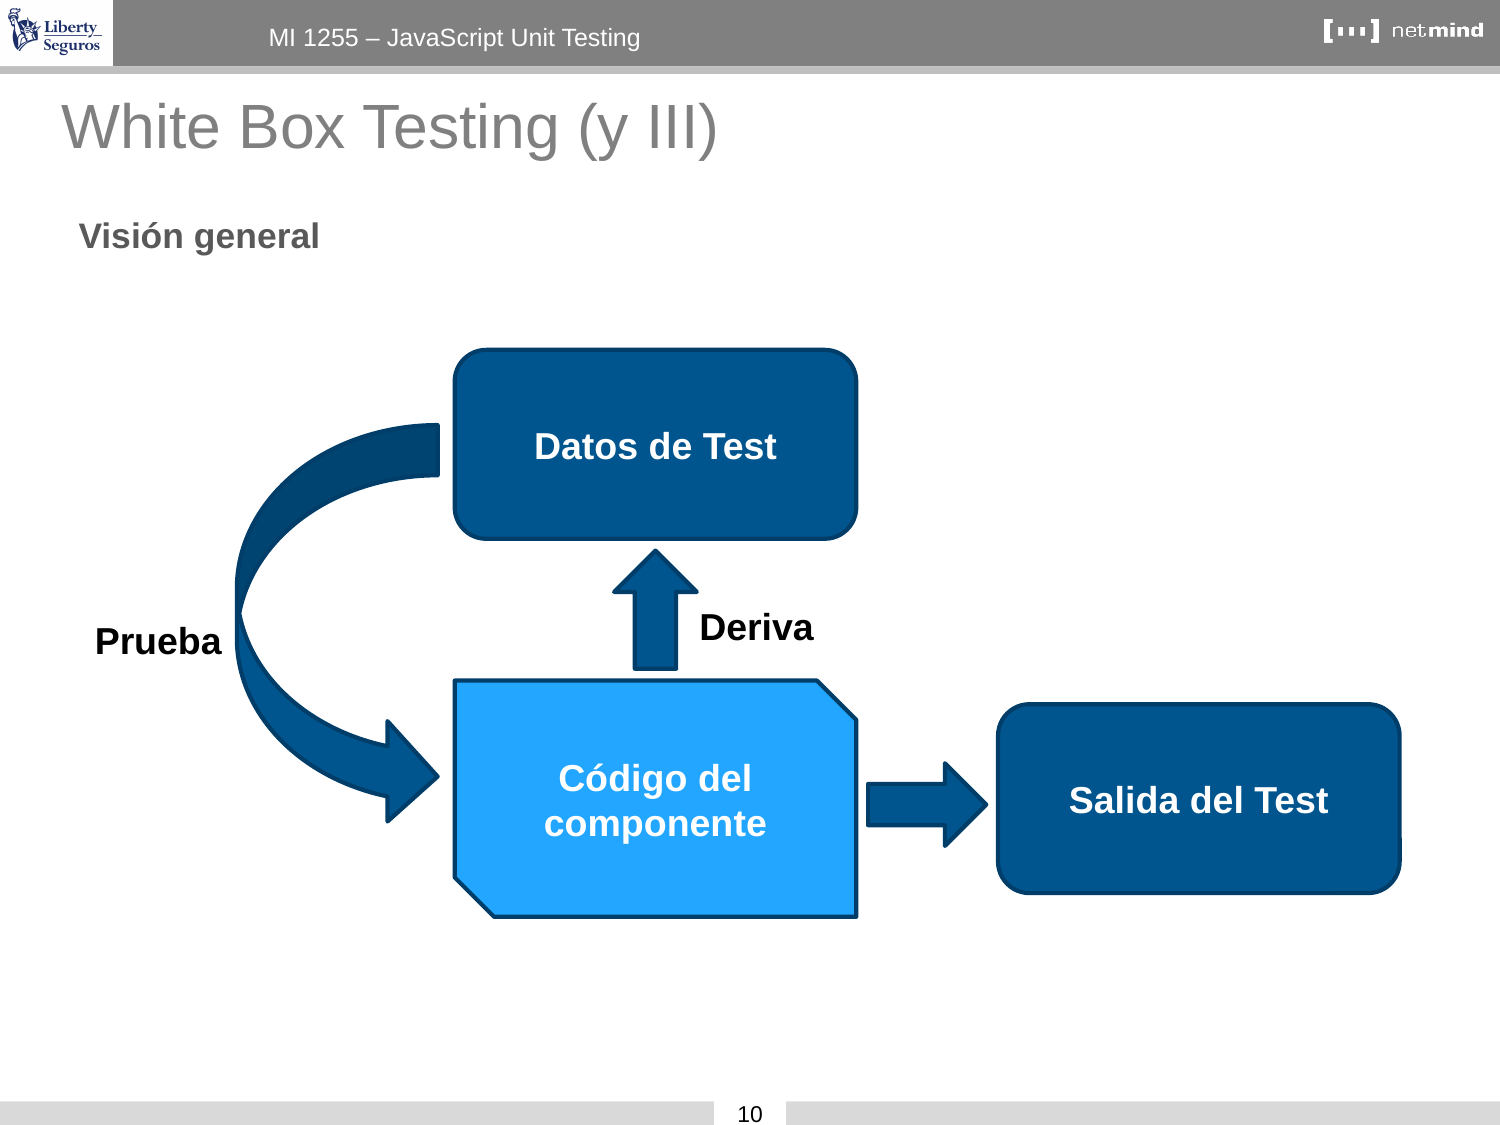

White Box Testing (y III)
Visión general

Datos de Test

Deriva
Prueba
Código del componente
Salida del Test

10